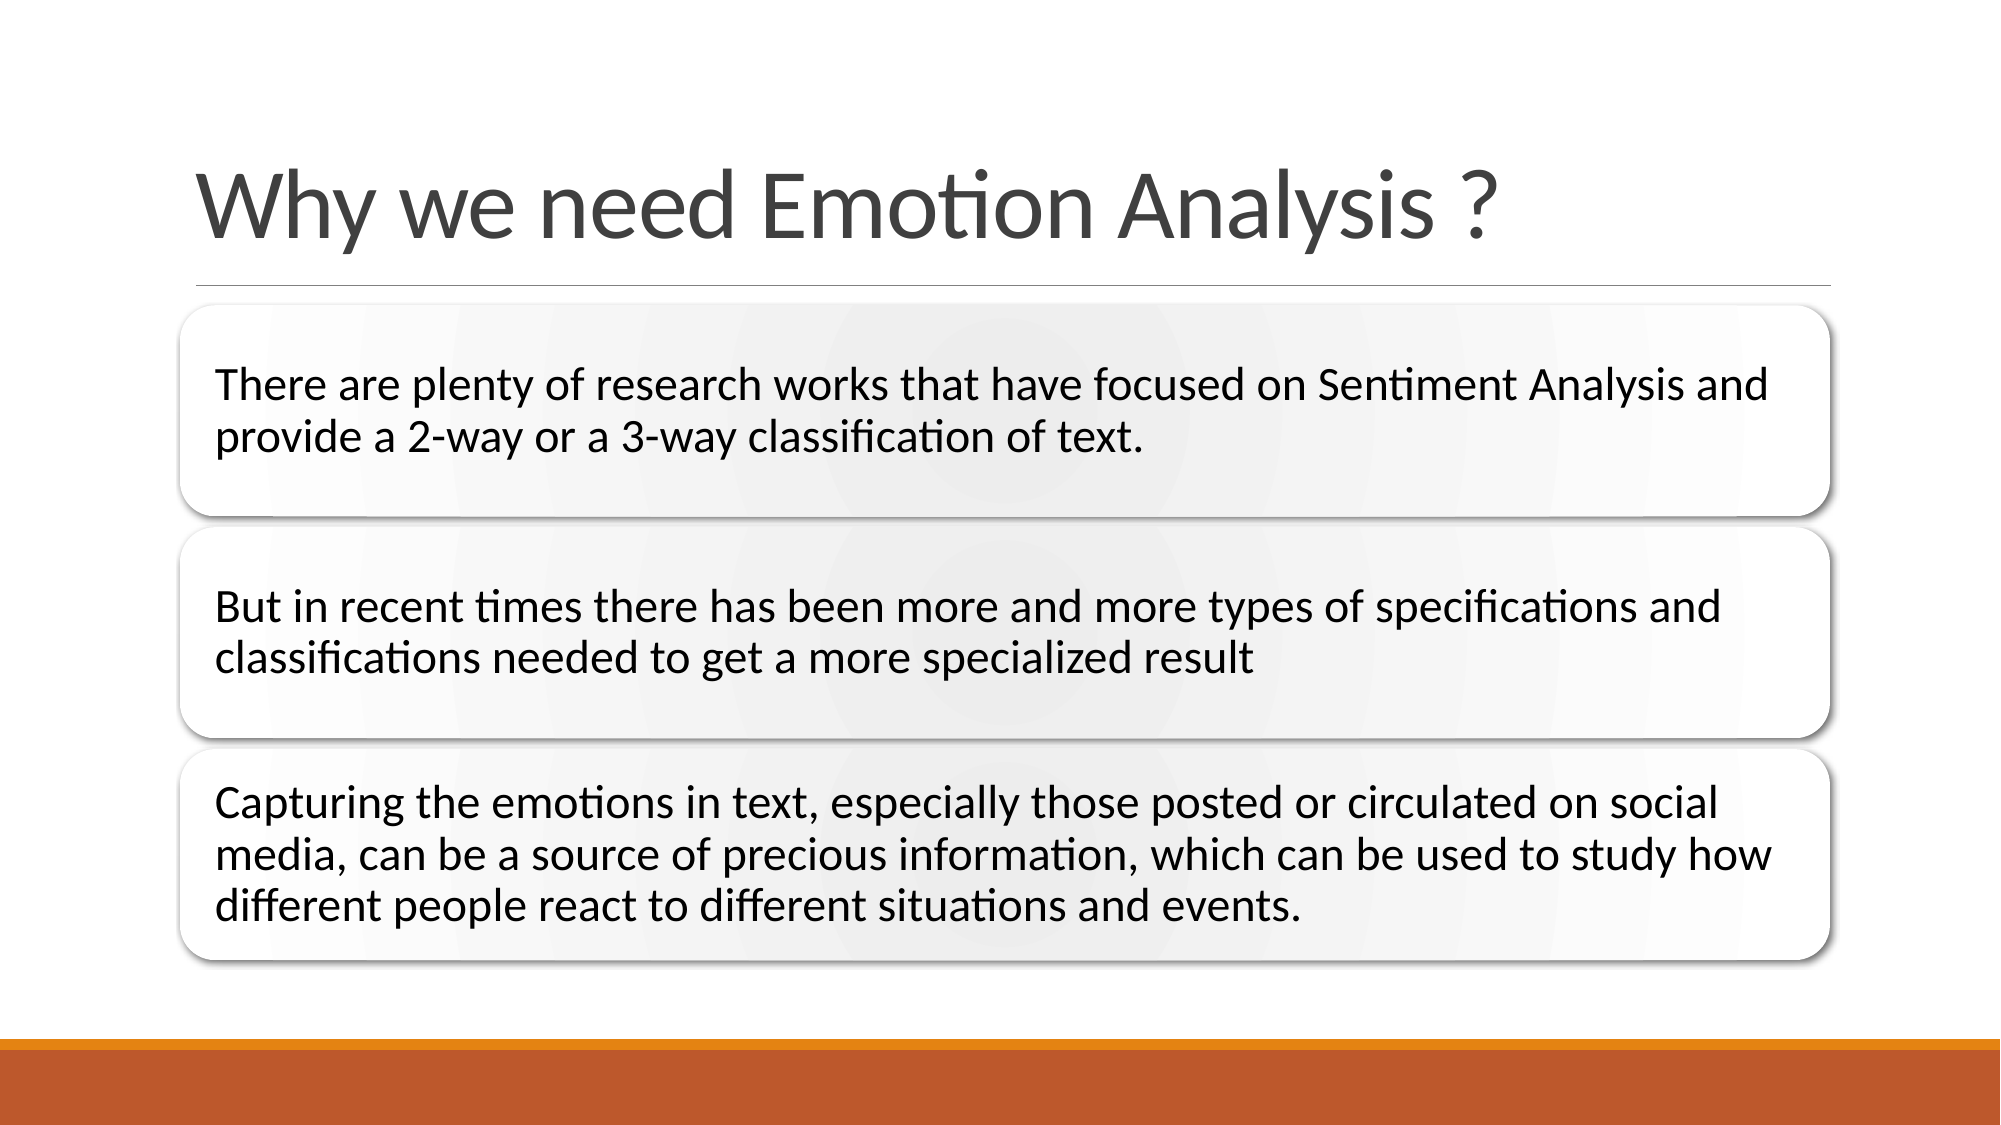

# Why we need Emotion Analysis ?
There are plenty of research works that have focused on Sentiment Analysis and provide a 2-way or a 3-way classification of text.
But in recent times there has been more and more types of specifications and classifications needed to get a more specialized result
Capturing the emotions in text, especially those posted or circulated on social media, can be a source of precious information, which can be used to study how different people react to different situations and events.